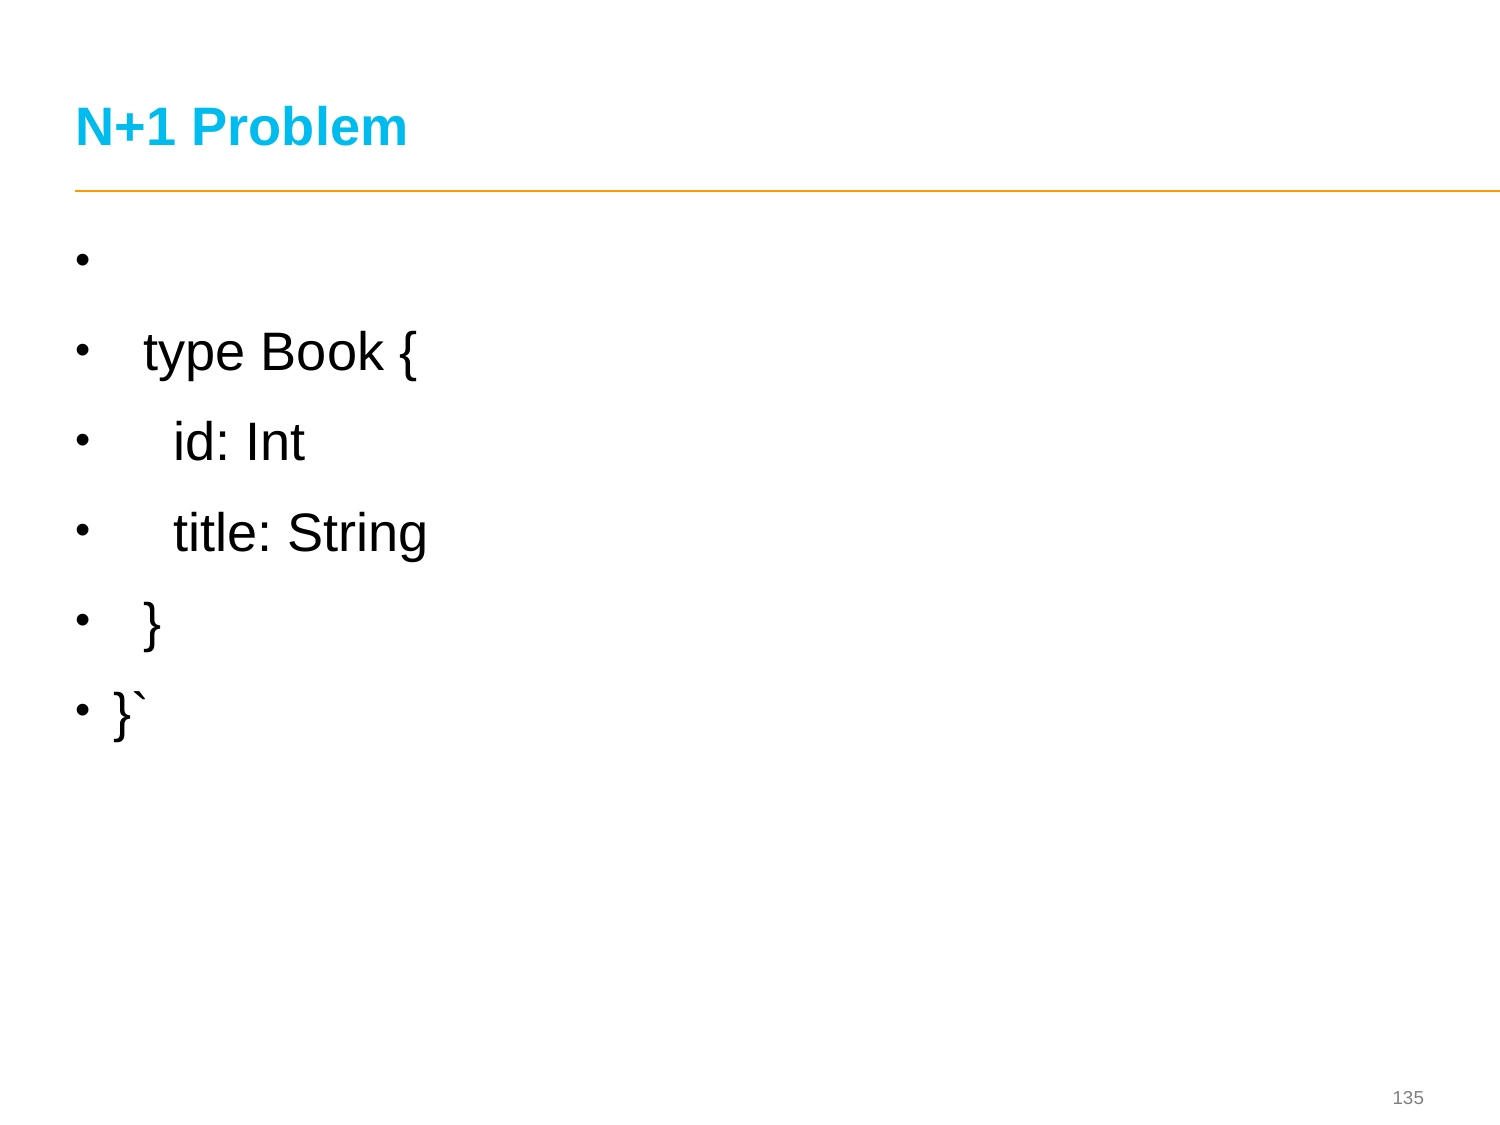

# N+1 Problem

  type Book {
    id: Int
    title: String
  }
}`